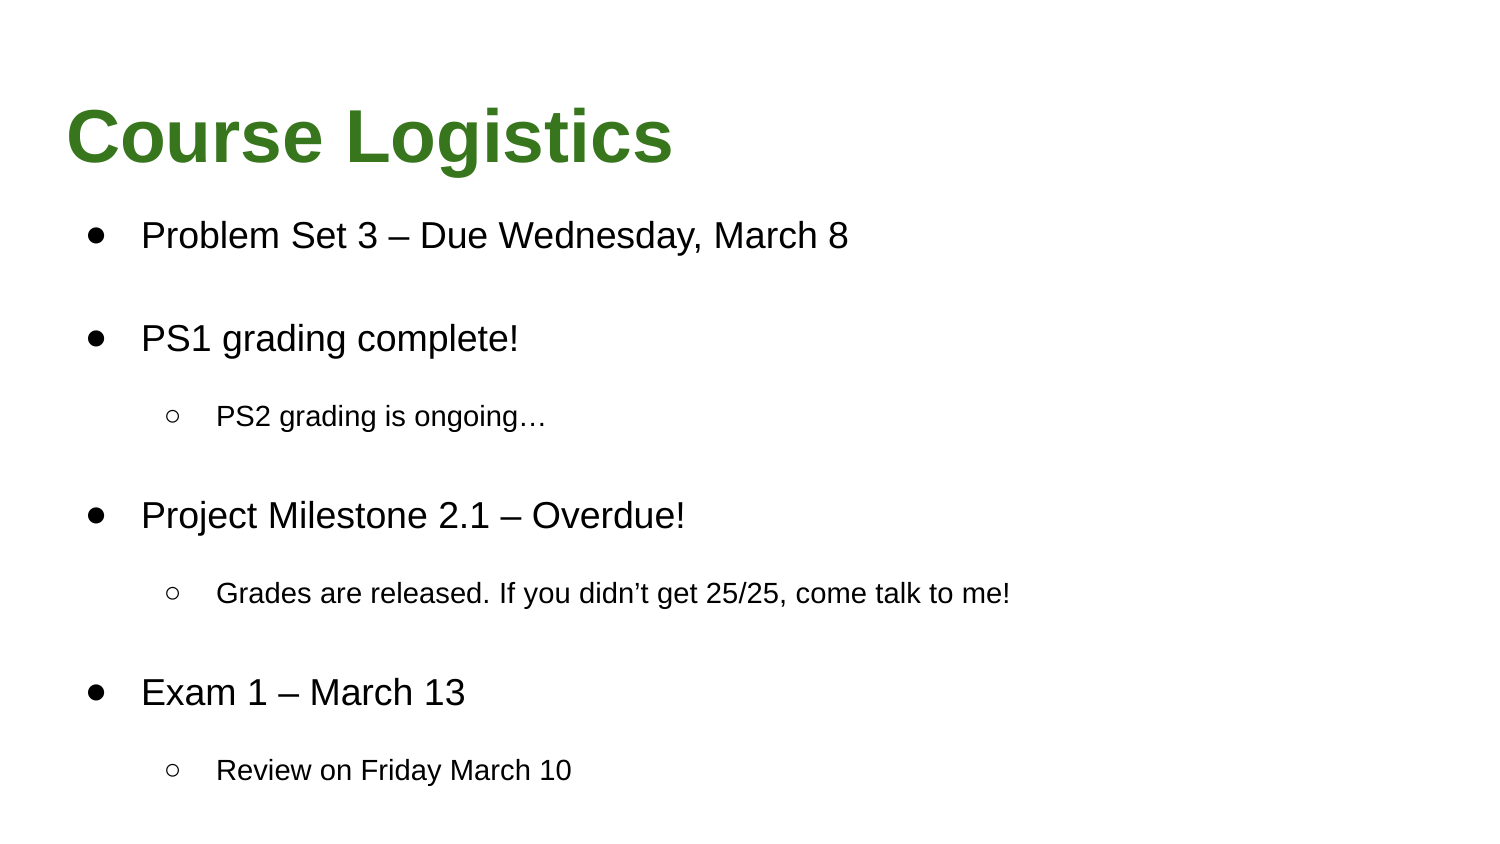

# Course Logistics
Problem Set 3 – Due Wednesday, March 8

PS1 grading complete!
PS2 grading is ongoing…

Project Milestone 2.1 – Overdue!
Grades are released. If you didn’t get 25/25, come talk to me!

Exam 1 – March 13
Review on Friday March 10